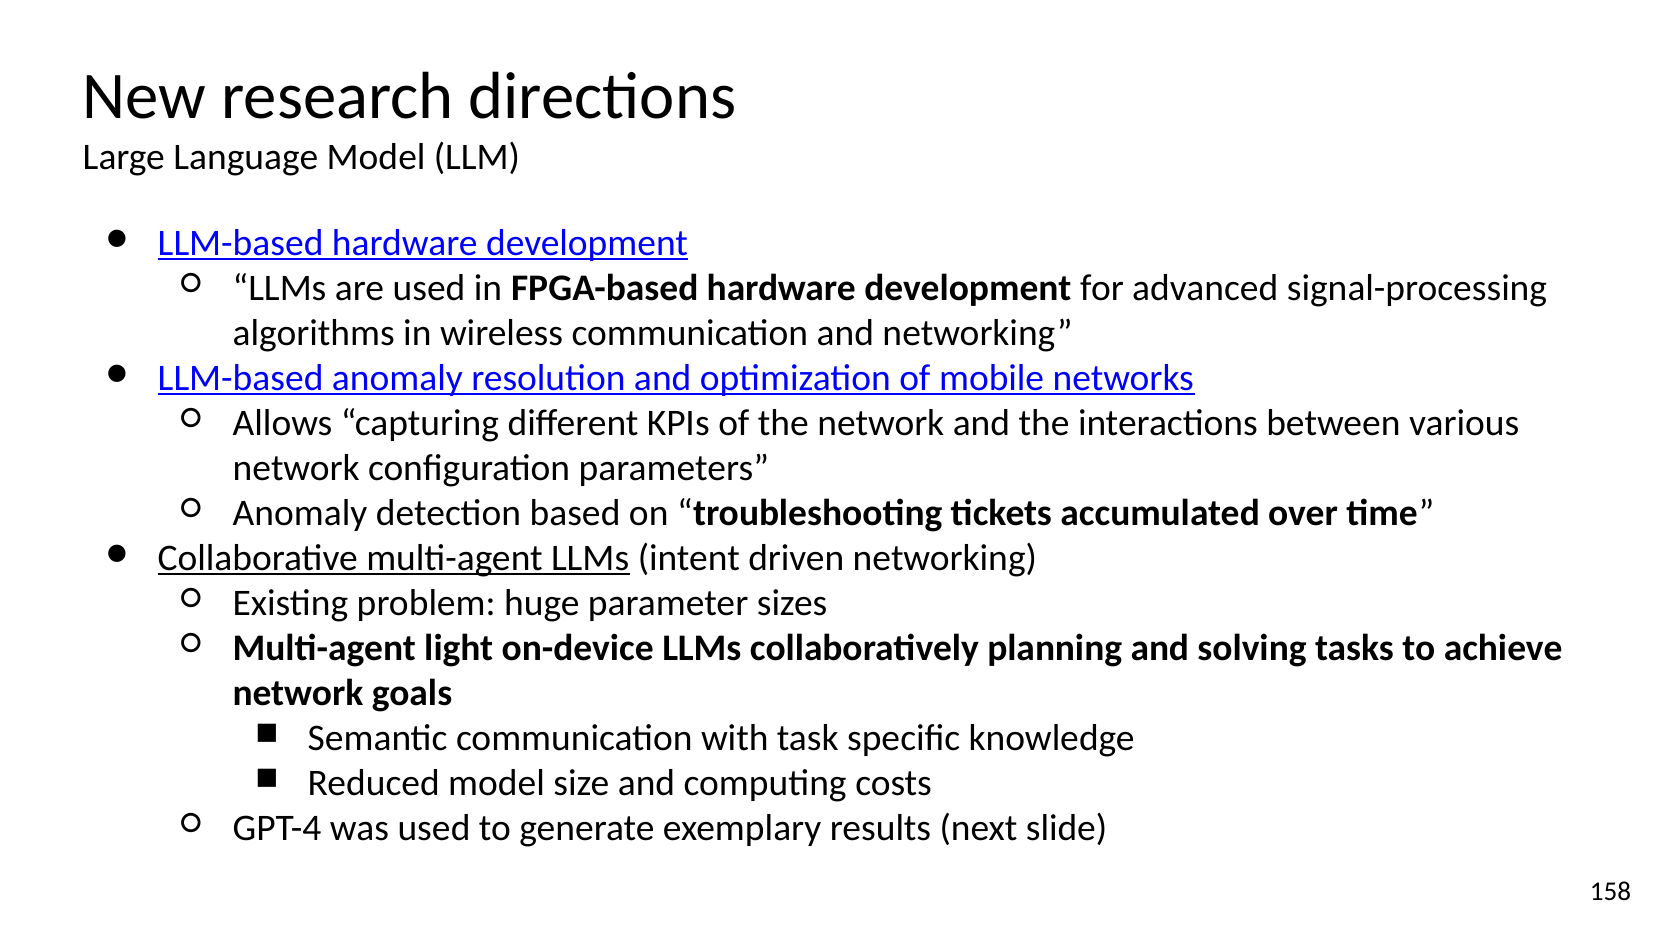

# New research directions
Large Language Model (LLM)
LLM-based hardware development
“LLMs are used in FPGA-based hardware development for advanced signal-processing algorithms in wireless communication and networking”
LLM-based anomaly resolution and optimization of mobile networks
Allows “capturing different KPIs of the network and the interactions between various network configuration parameters”
Anomaly detection based on “troubleshooting tickets accumulated over time”
Collaborative multi-agent LLMs (intent driven networking)
Existing problem: huge parameter sizes
Multi-agent light on-device LLMs collaboratively planning and solving tasks to achieve network goals
Semantic communication with task specific knowledge
Reduced model size and computing costs
GPT-4 was used to generate exemplary results (next slide)

158